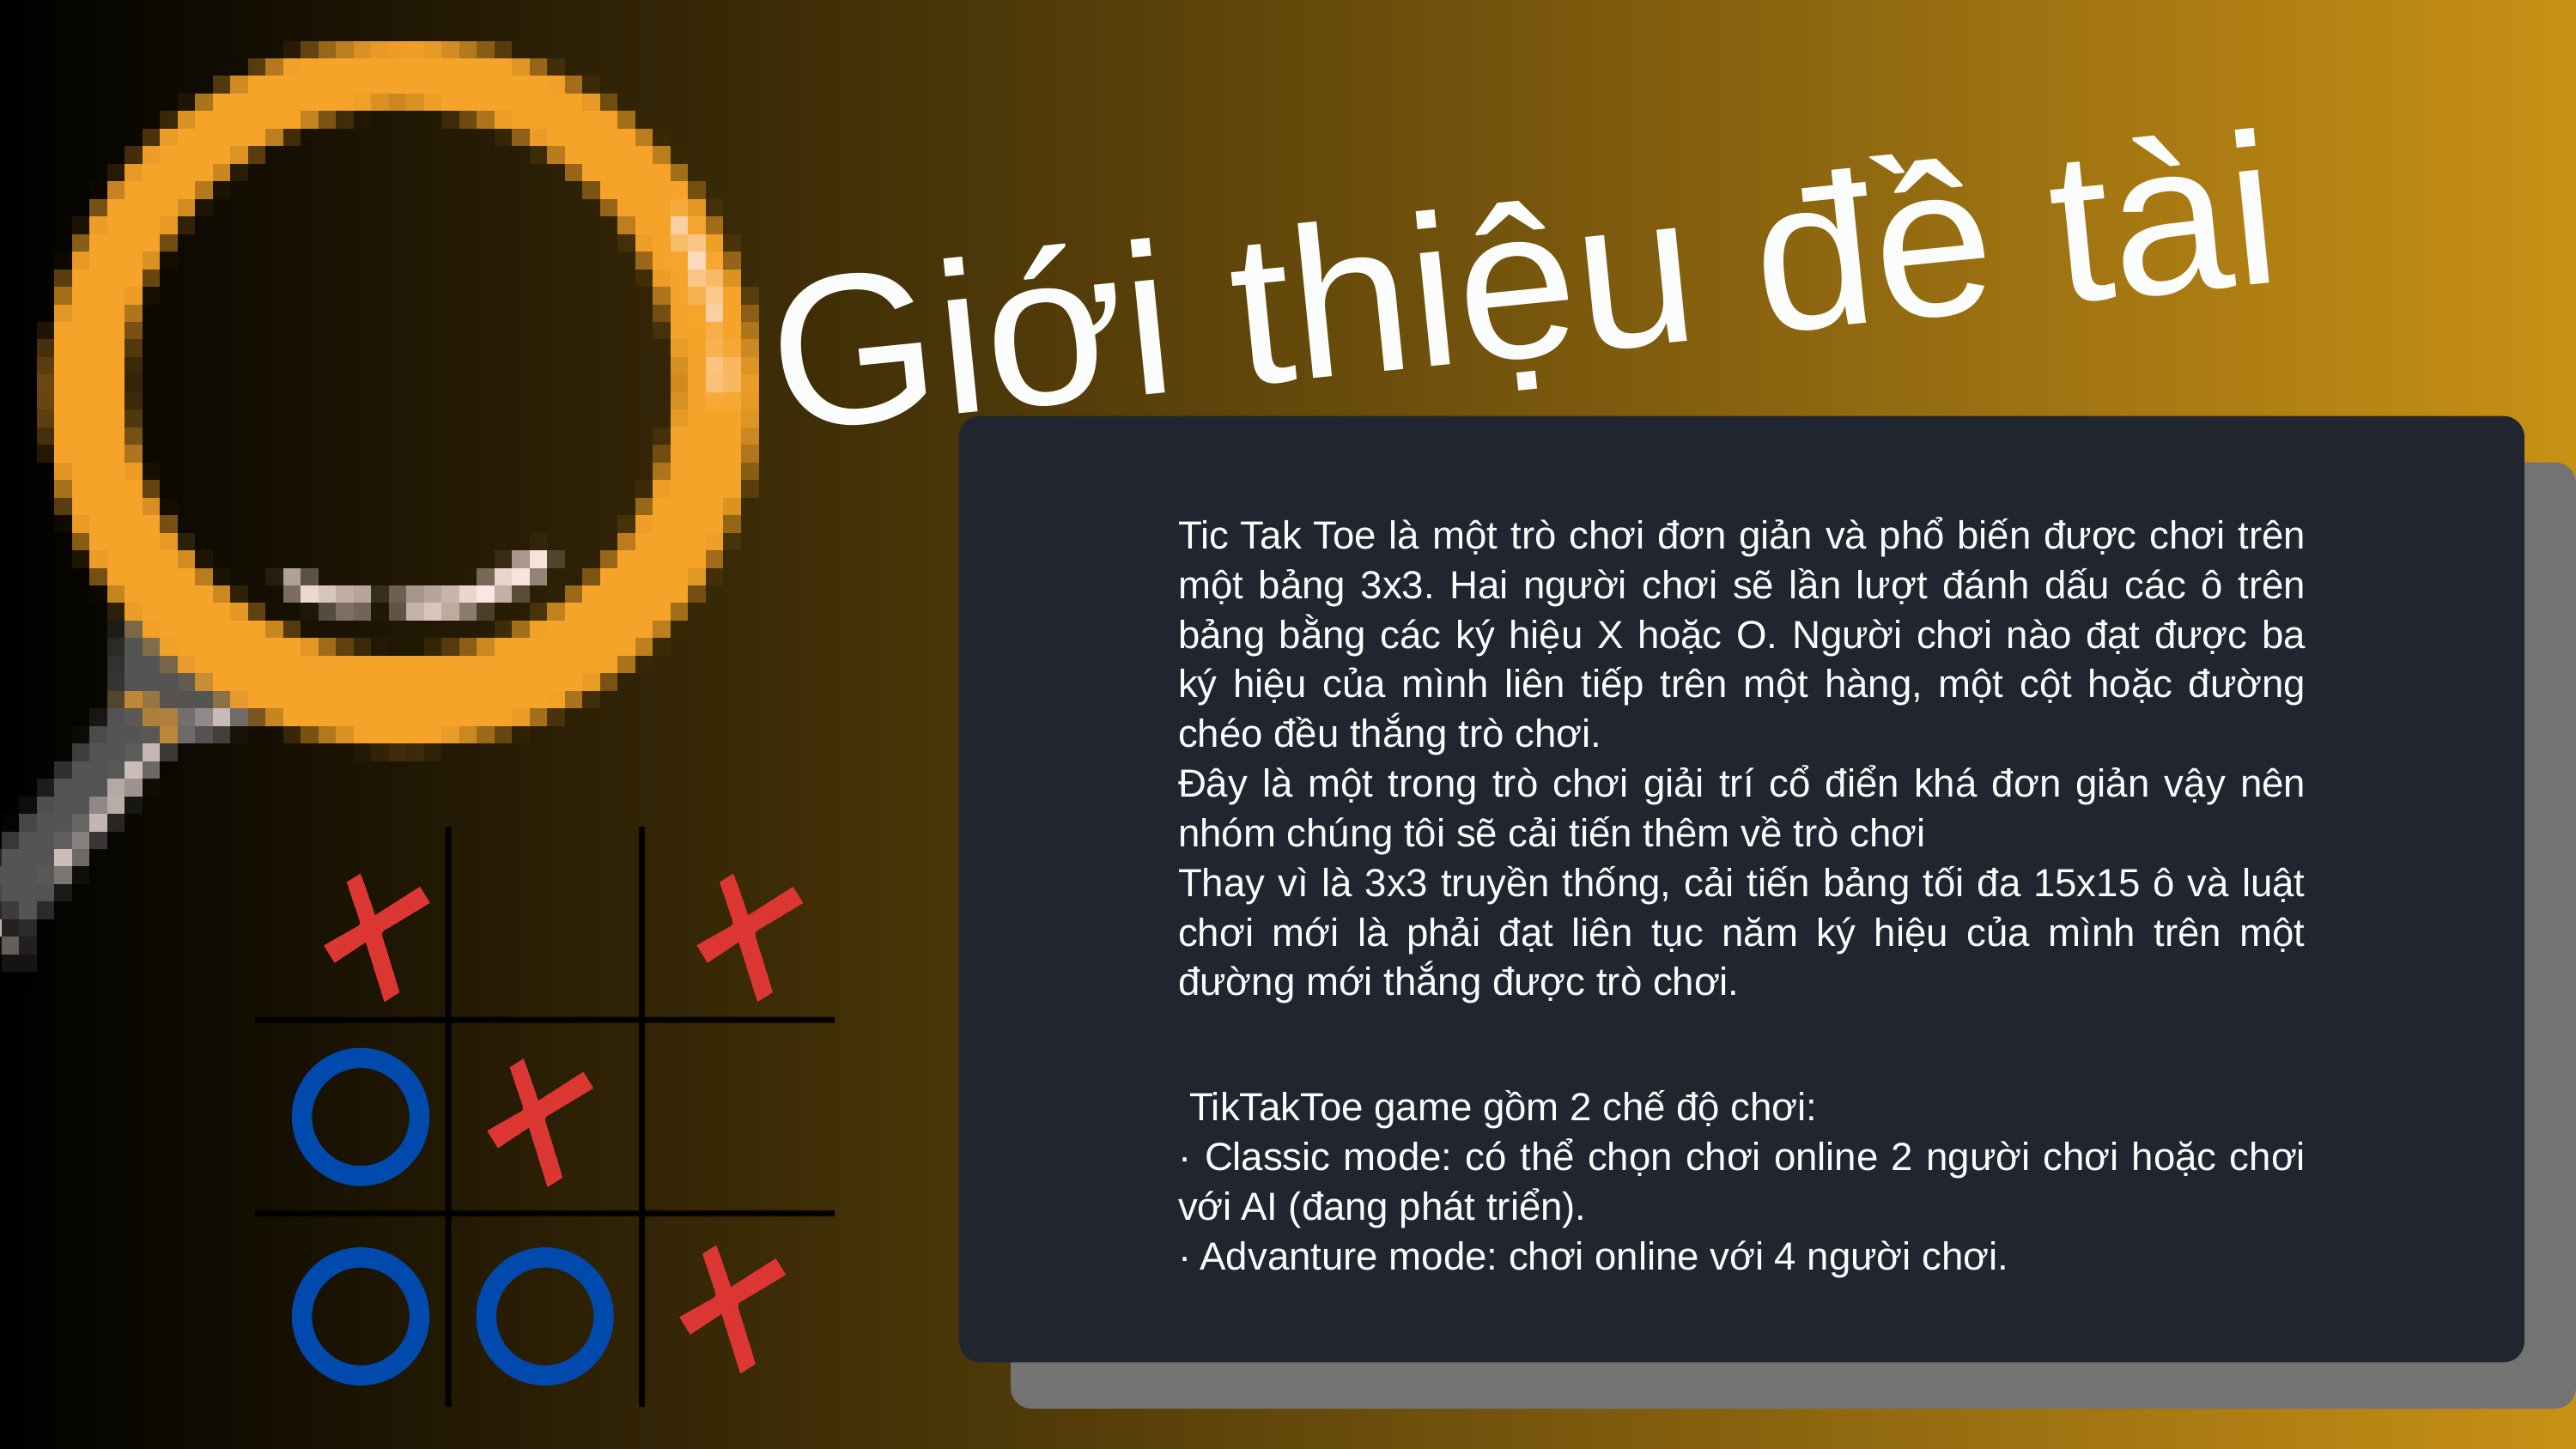

Giới thiệu đề tài

Tic Tak Toe là một trò chơi đơn giản và phổ biến được chơi trên một bảng 3x3. Hai người chơi sẽ lần lượt đánh dấu các ô trên bảng bằng các ký hiệu X hoặc O. Người chơi nào đạt được ba ký hiệu của mình liên tiếp trên một hàng, một cột hoặc đường chéo đều thắng trò chơi.
Đây là một trong trò chơi giải trí cổ điển khá đơn giản vậy nên nhóm chúng tôi sẽ cải tiến thêm về trò chơi
Thay vì là 3x3 truyền thống, cải tiến bảng tối đa 15x15 ô và luật chơi mới là phải đạt liên tục năm ký hiệu của mình trên một đường mới thắng được trò chơi.

 TikTakToe game gồm 2 chế độ chơi:
· Classic mode: có thể chọn chơi online 2 người chơi hoặc chơi với AI (đang phát triển).
· Advanture mode: chơi online với 4 người chơi.